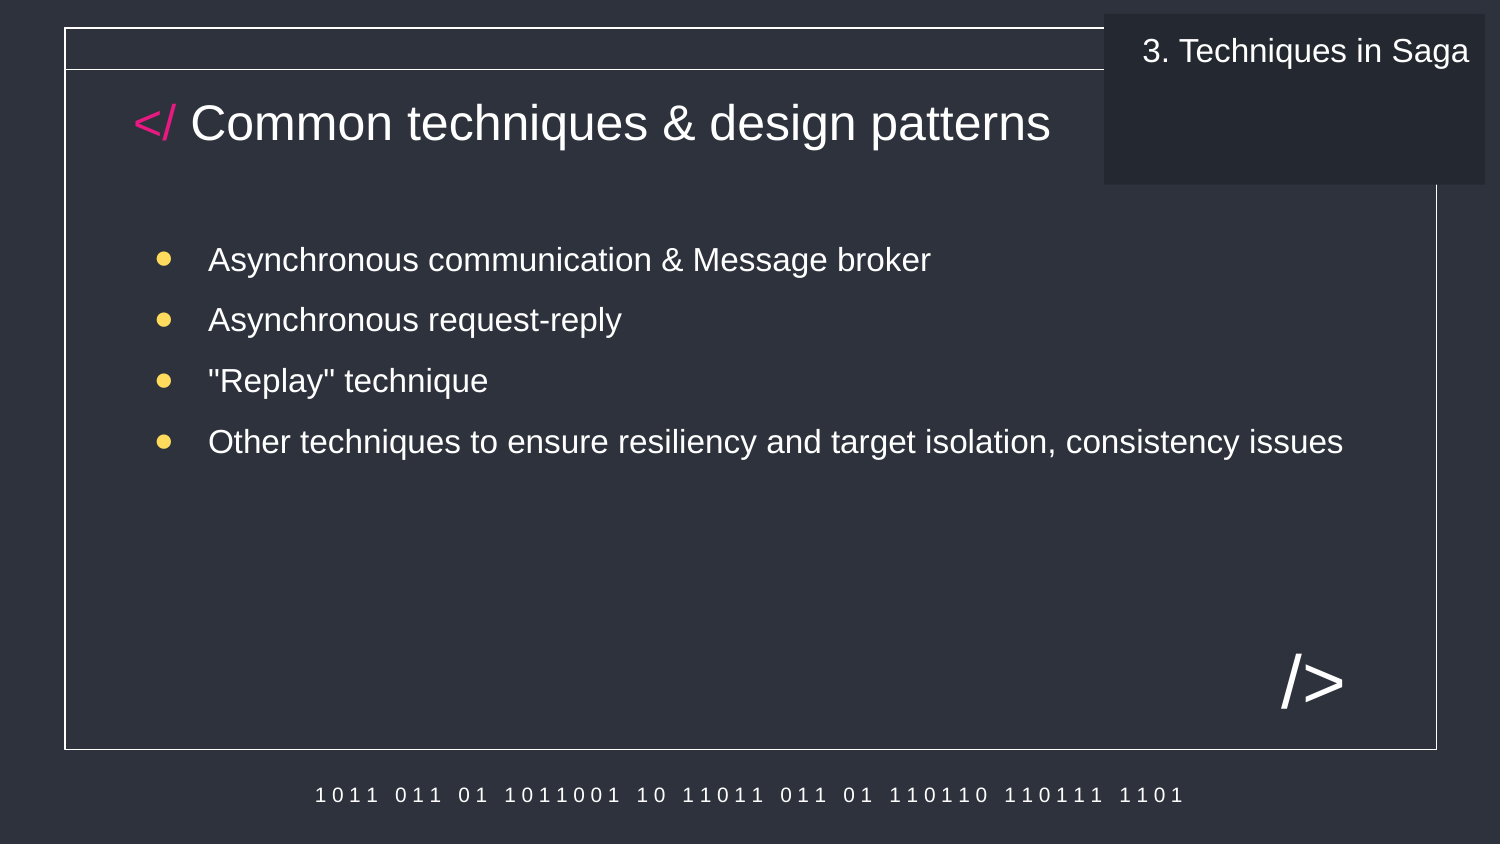

3. Techniques in Saga
# </ Common techniques & design patterns
Asynchronous communication & Message broker
Asynchronous request-reply
"Replay" technique
Other techniques to ensure resiliency and target isolation, consistency issues
/>